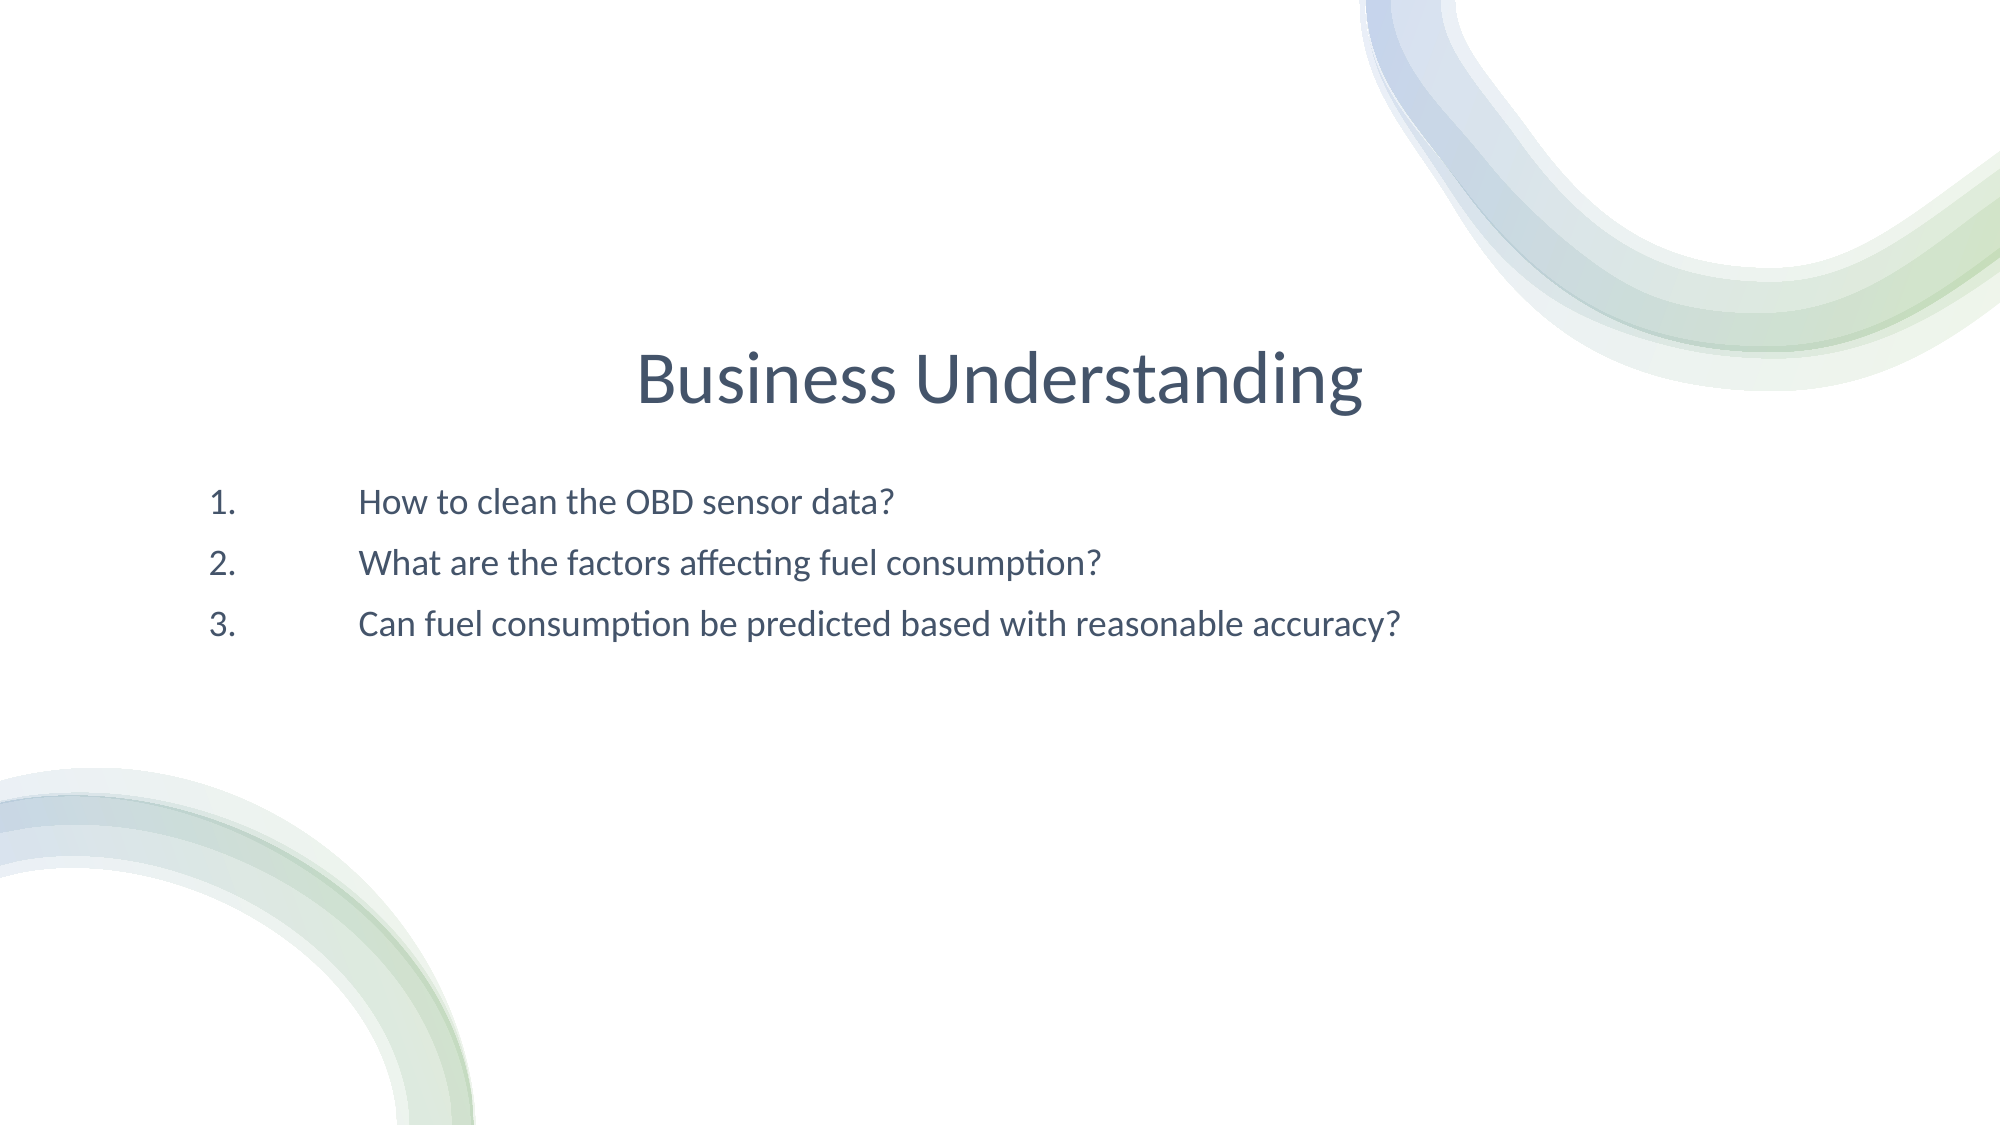

# Business Understanding
1.	How to clean the OBD sensor data?
2.	What are the factors affecting fuel consumption?
3.	Can fuel consumption be predicted based with reasonable accuracy?